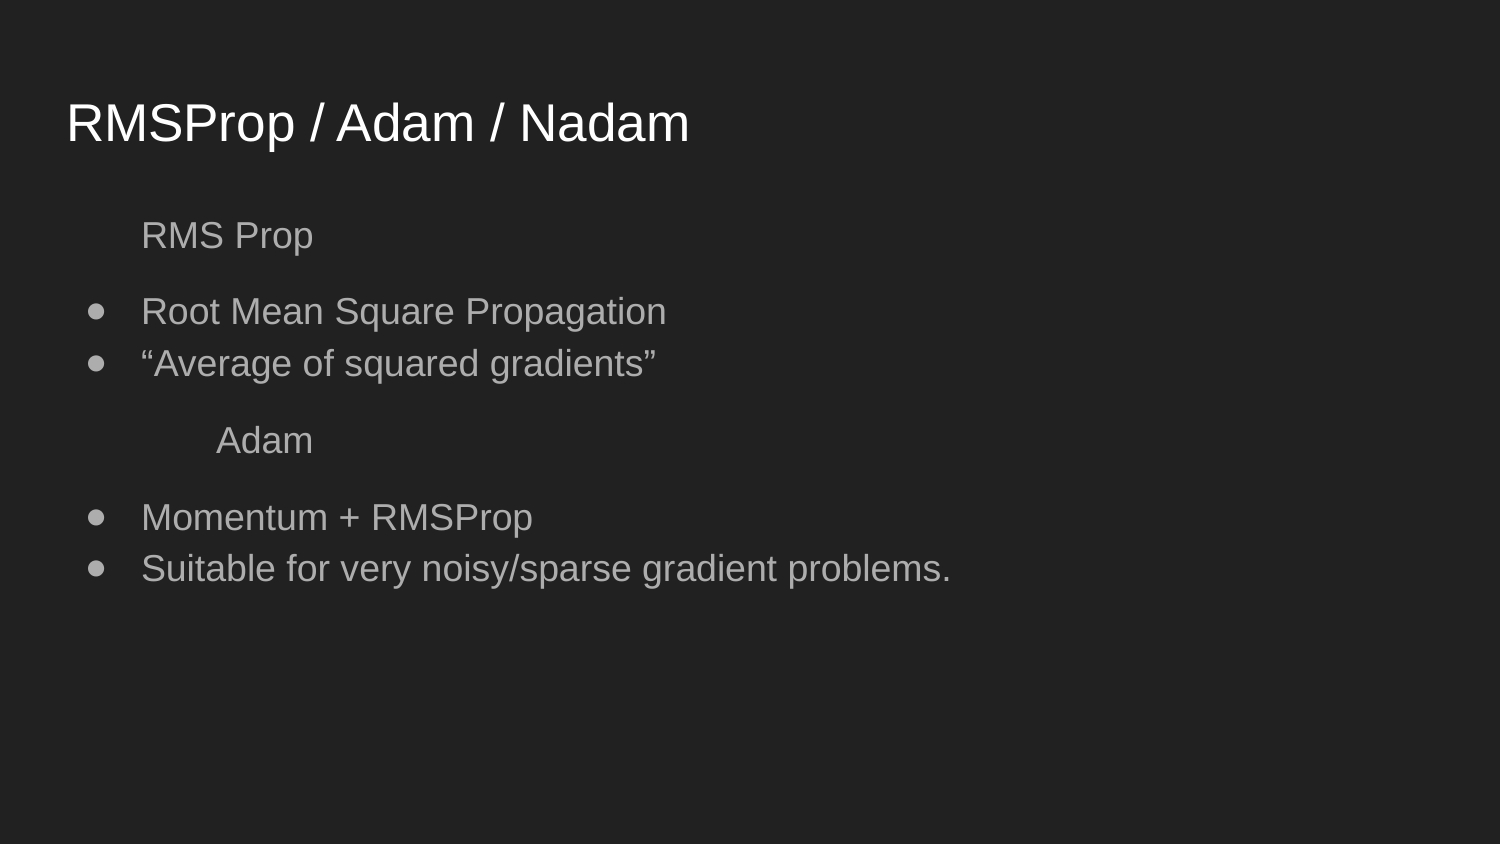

# RMSProp / Adam / Nadam
RMS Prop
Root Mean Square Propagation
“Average of squared gradients”
	Adam
Momentum + RMSProp
Suitable for very noisy/sparse gradient problems.